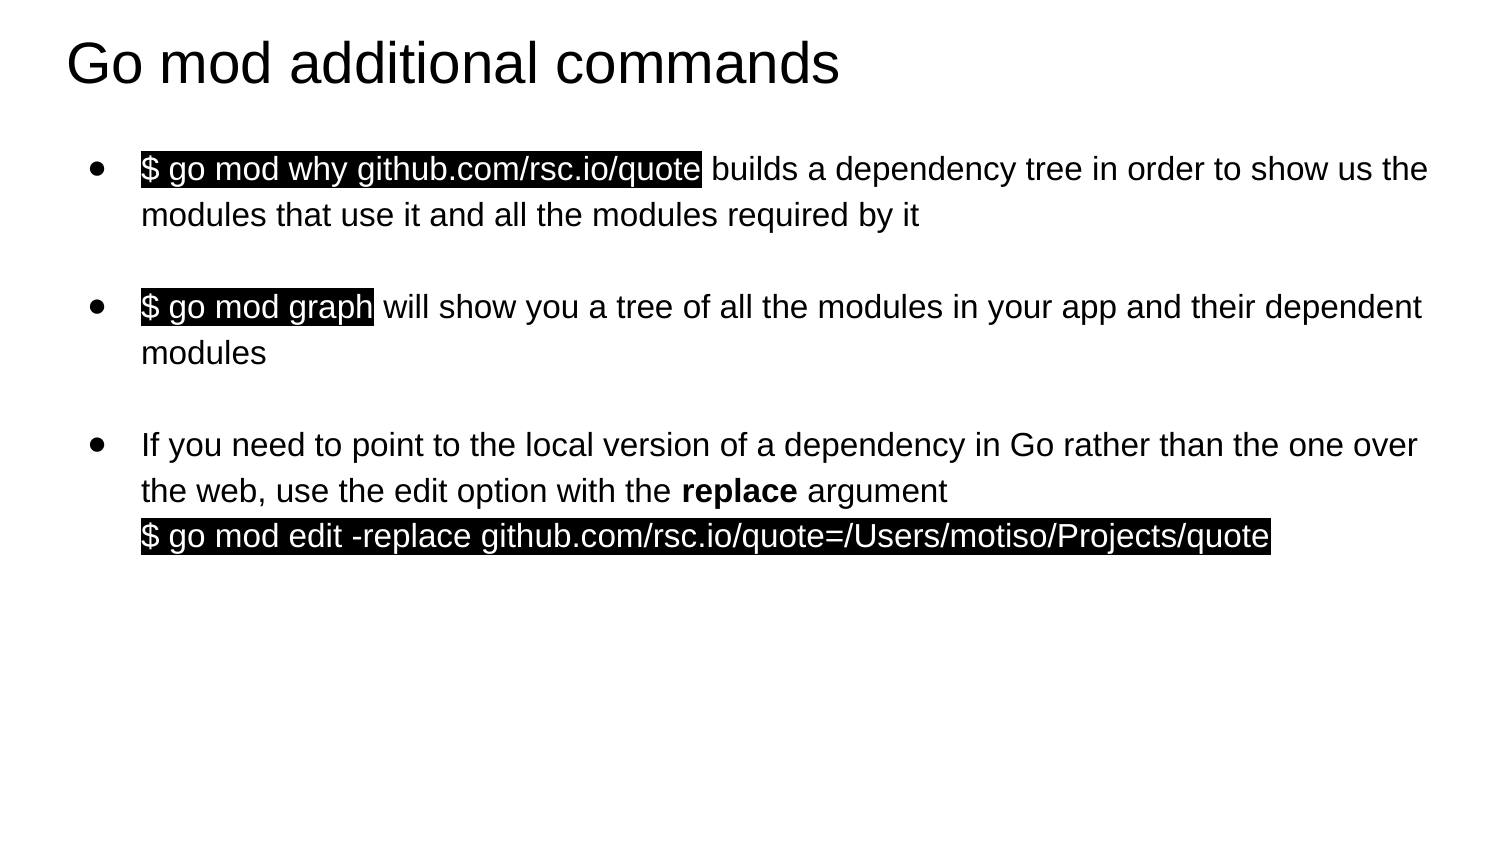

# Go mod additional commands
$ go mod why github.com/rsc.io/quote builds a dependency tree in order to show us the modules that use it and all the modules required by it

$ go mod graph will show you a tree of all the modules in your app and their dependent modules

If you need to point to the local version of a dependency in Go rather than the one over the web, use the edit option with the replace argument
$ go mod edit -replace github.com/rsc.io/quote=/Users/motiso/Projects/quote